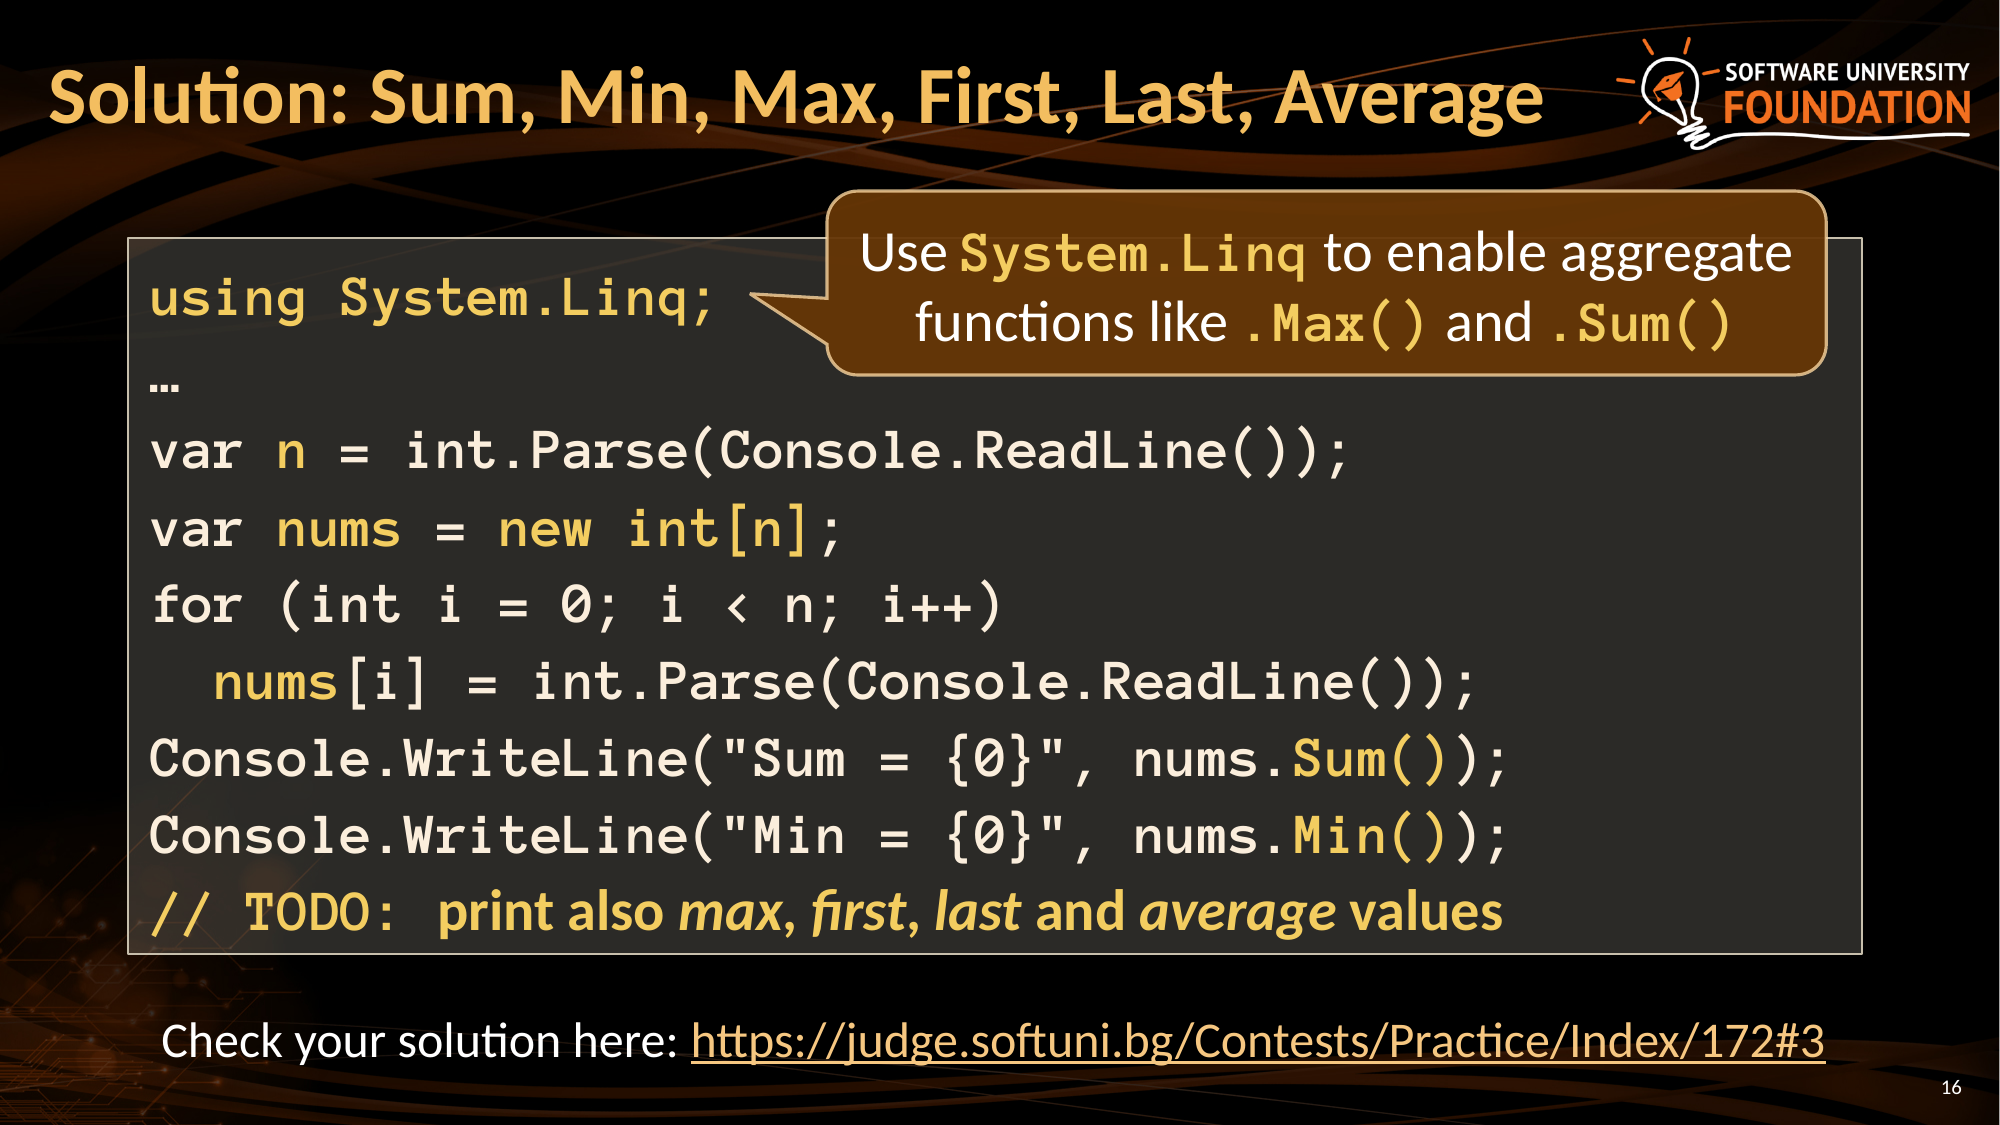

# Solution: Sum, Min, Max, First, Last, Average
Use System.Linq to enable aggregate functions like .Max() and .Sum()
using System.Linq;
…
var n = int.Parse(Console.ReadLine());
var nums = new int[n];
for (int i = 0; i < n; i++)
  nums[i] = int.Parse(Console.ReadLine());
Console.WriteLine("Sum = {0}", nums.Sum());
Console.WriteLine("Min = {0}", nums.Min());
// TODO: print also max, first, last and average values
Check your solution here: https://judge.softuni.bg/Contests/Practice/Index/172#3
16